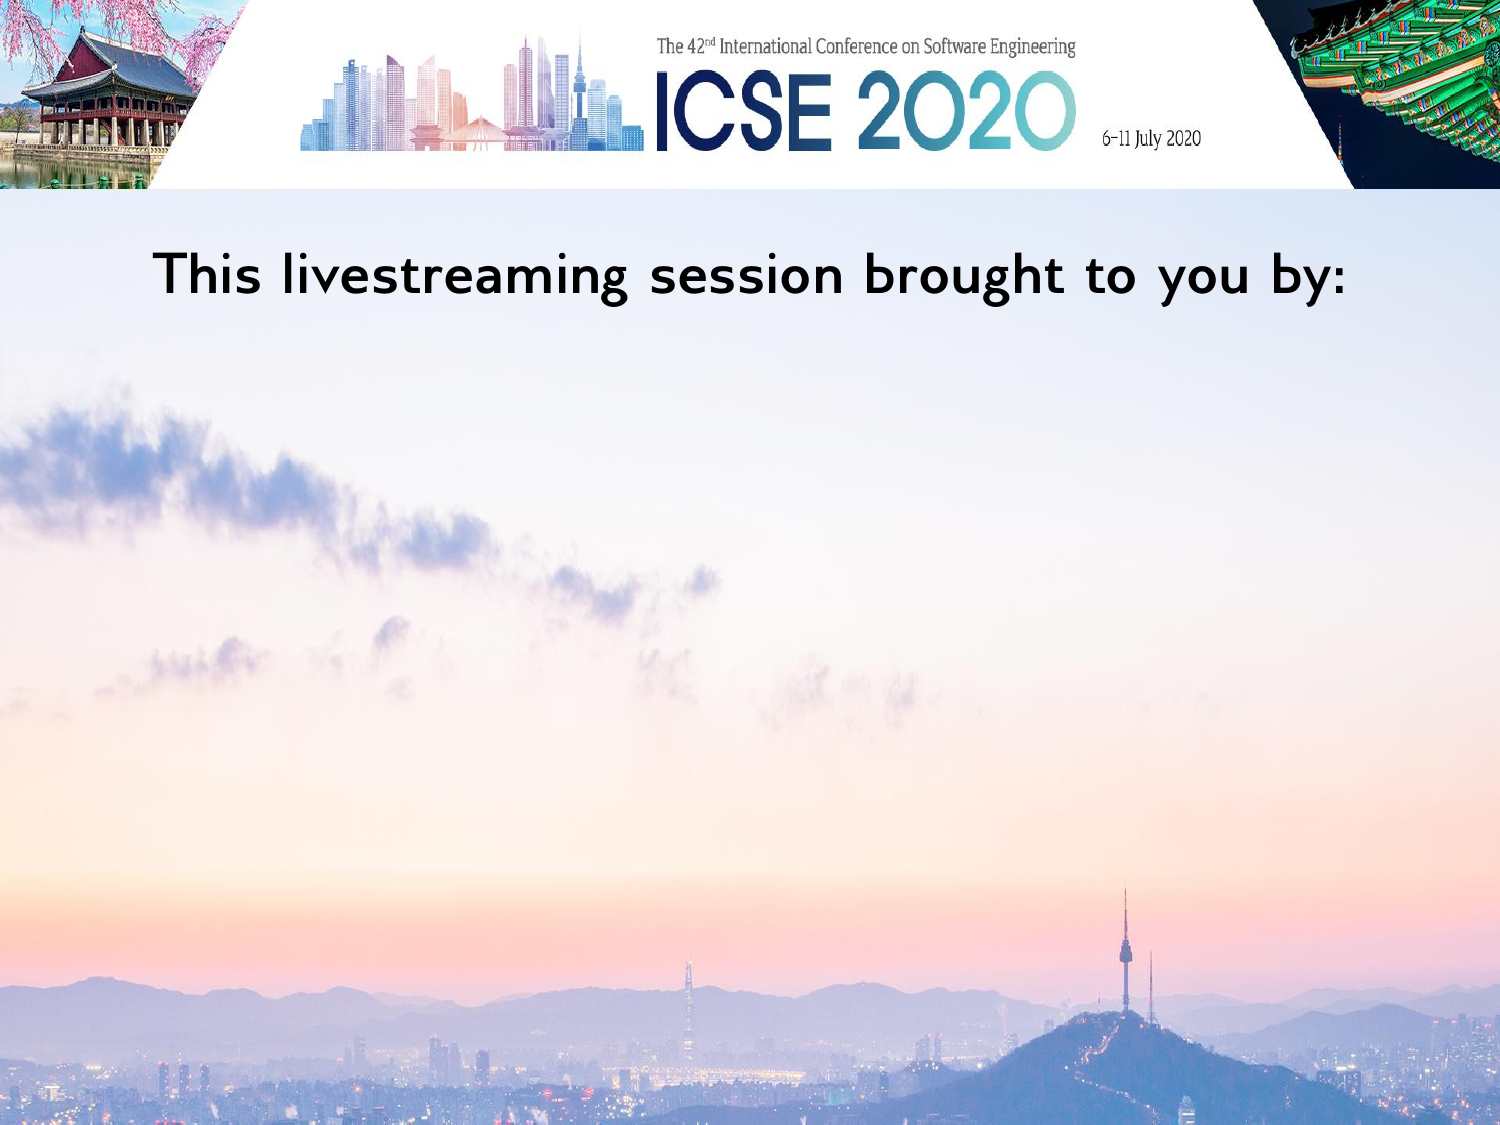

# This livestreaming session brought to you by: